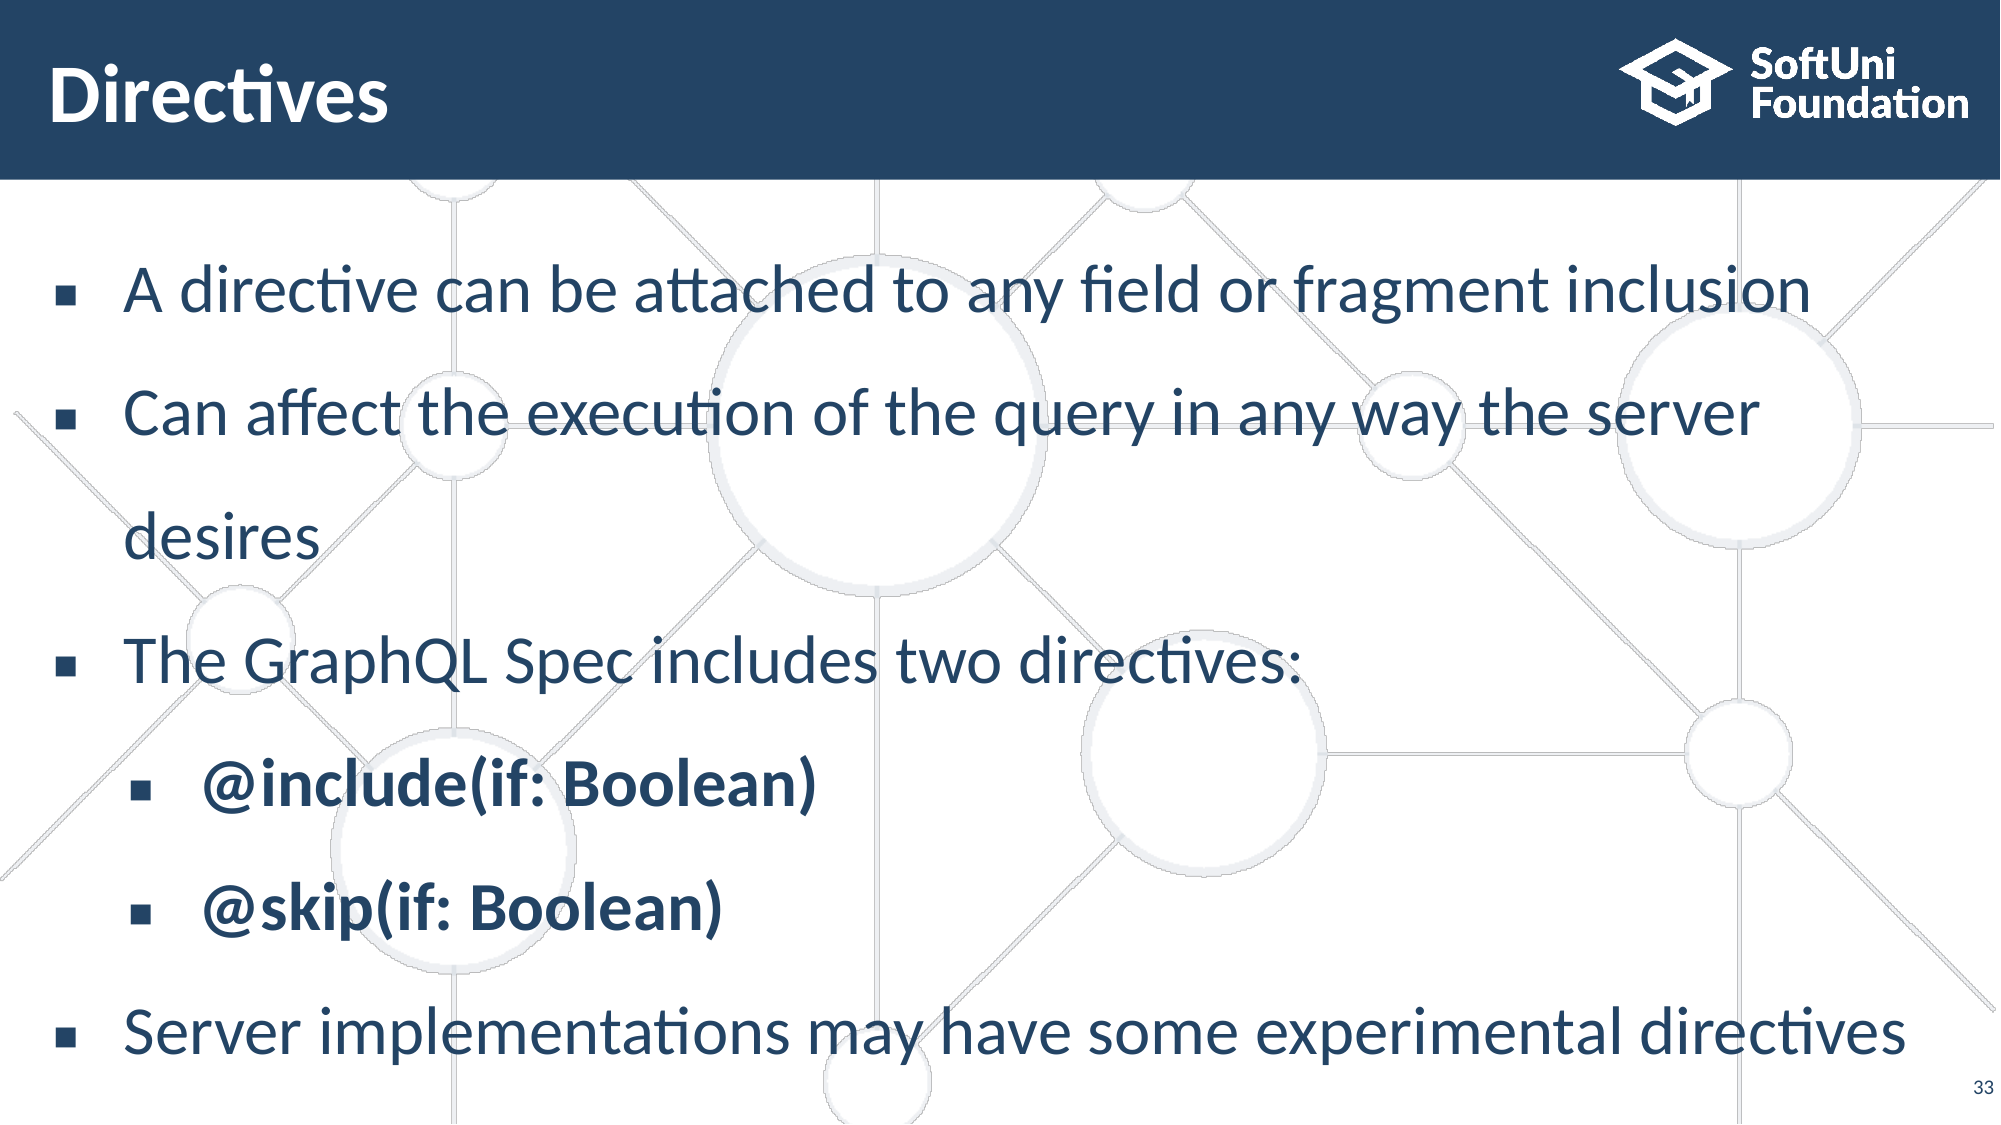

# Directives
A directive can be attached to any field or fragment inclusion
Can affect the execution of the query in any way the server desires
The GraphQL Spec includes two directives:
@include(if: Boolean)
@skip(if: Boolean)
Server implementations may have some experimental directives

33